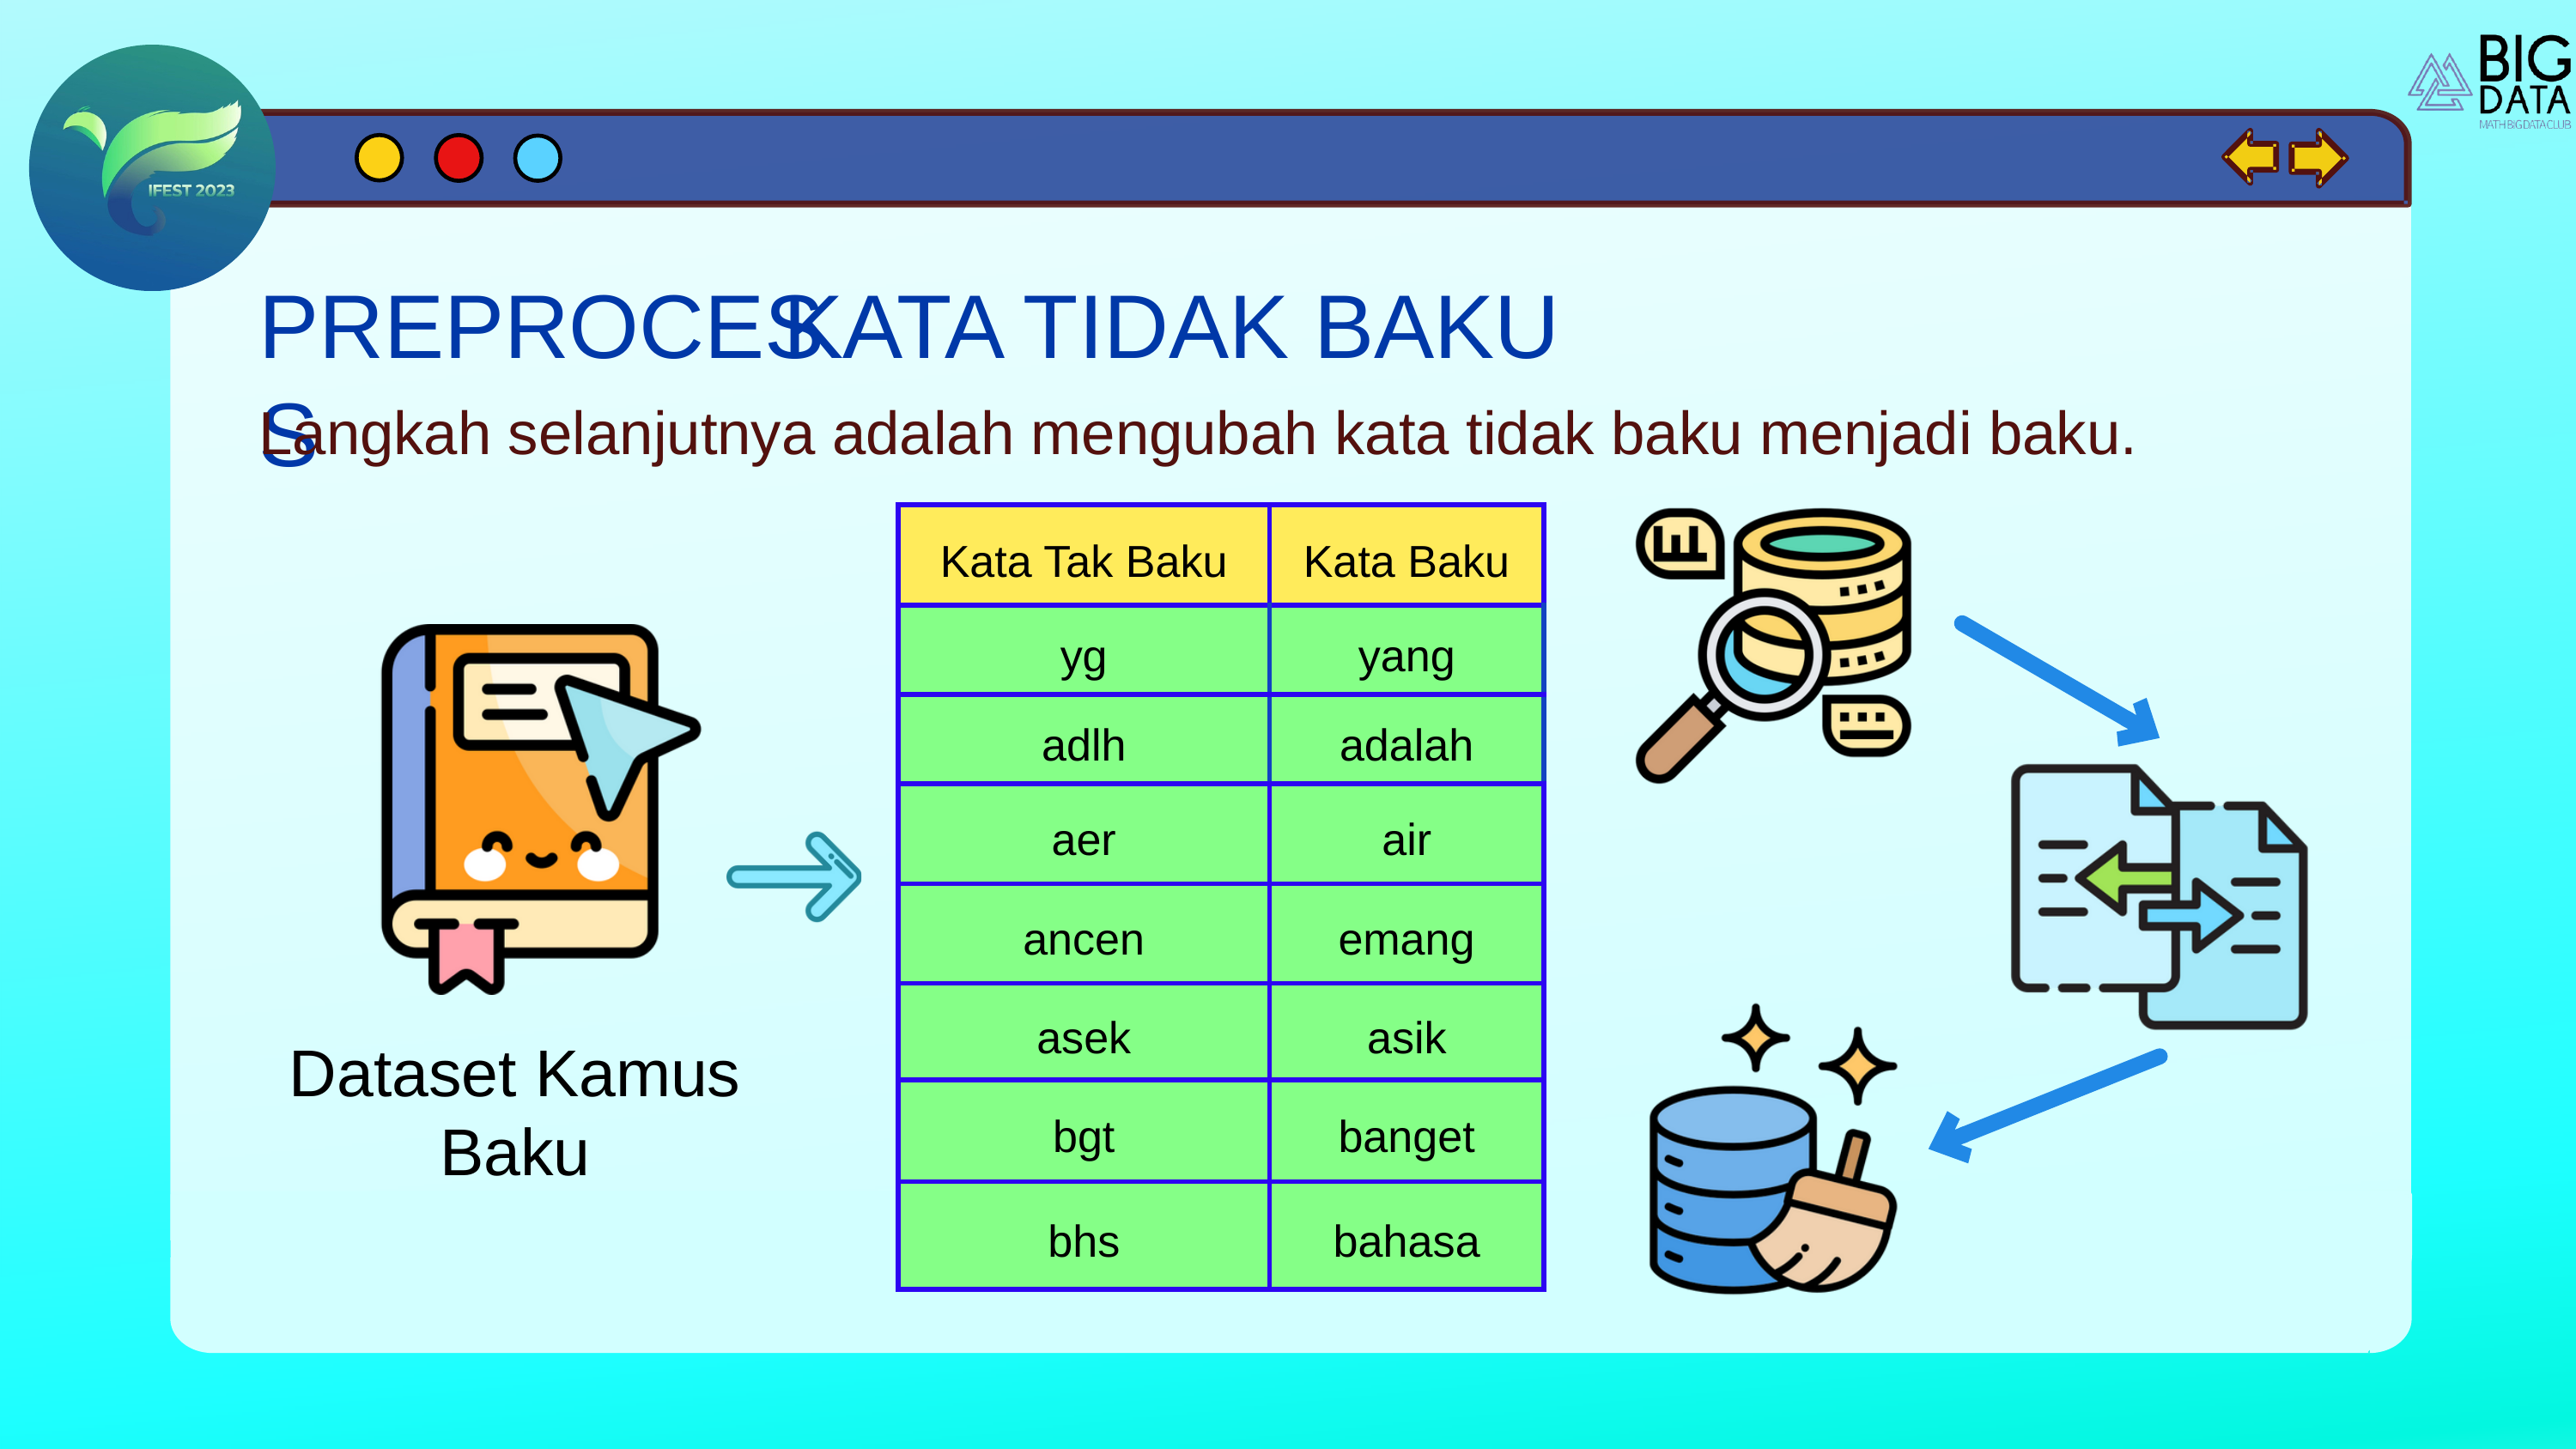

PREPROCESS
KATA TIDAK BAKU
Langkah selanjutnya adalah mengubah kata tidak baku menjadi baku.
| Kata Tak Baku | Kata Baku |
| --- | --- |
| yg | yang |
| adlh | adalah |
| aer | air |
| ancen | emang |
| asek | asik |
| bgt | banget |
| bhs | bahasa |

Dataset Kamus Baku